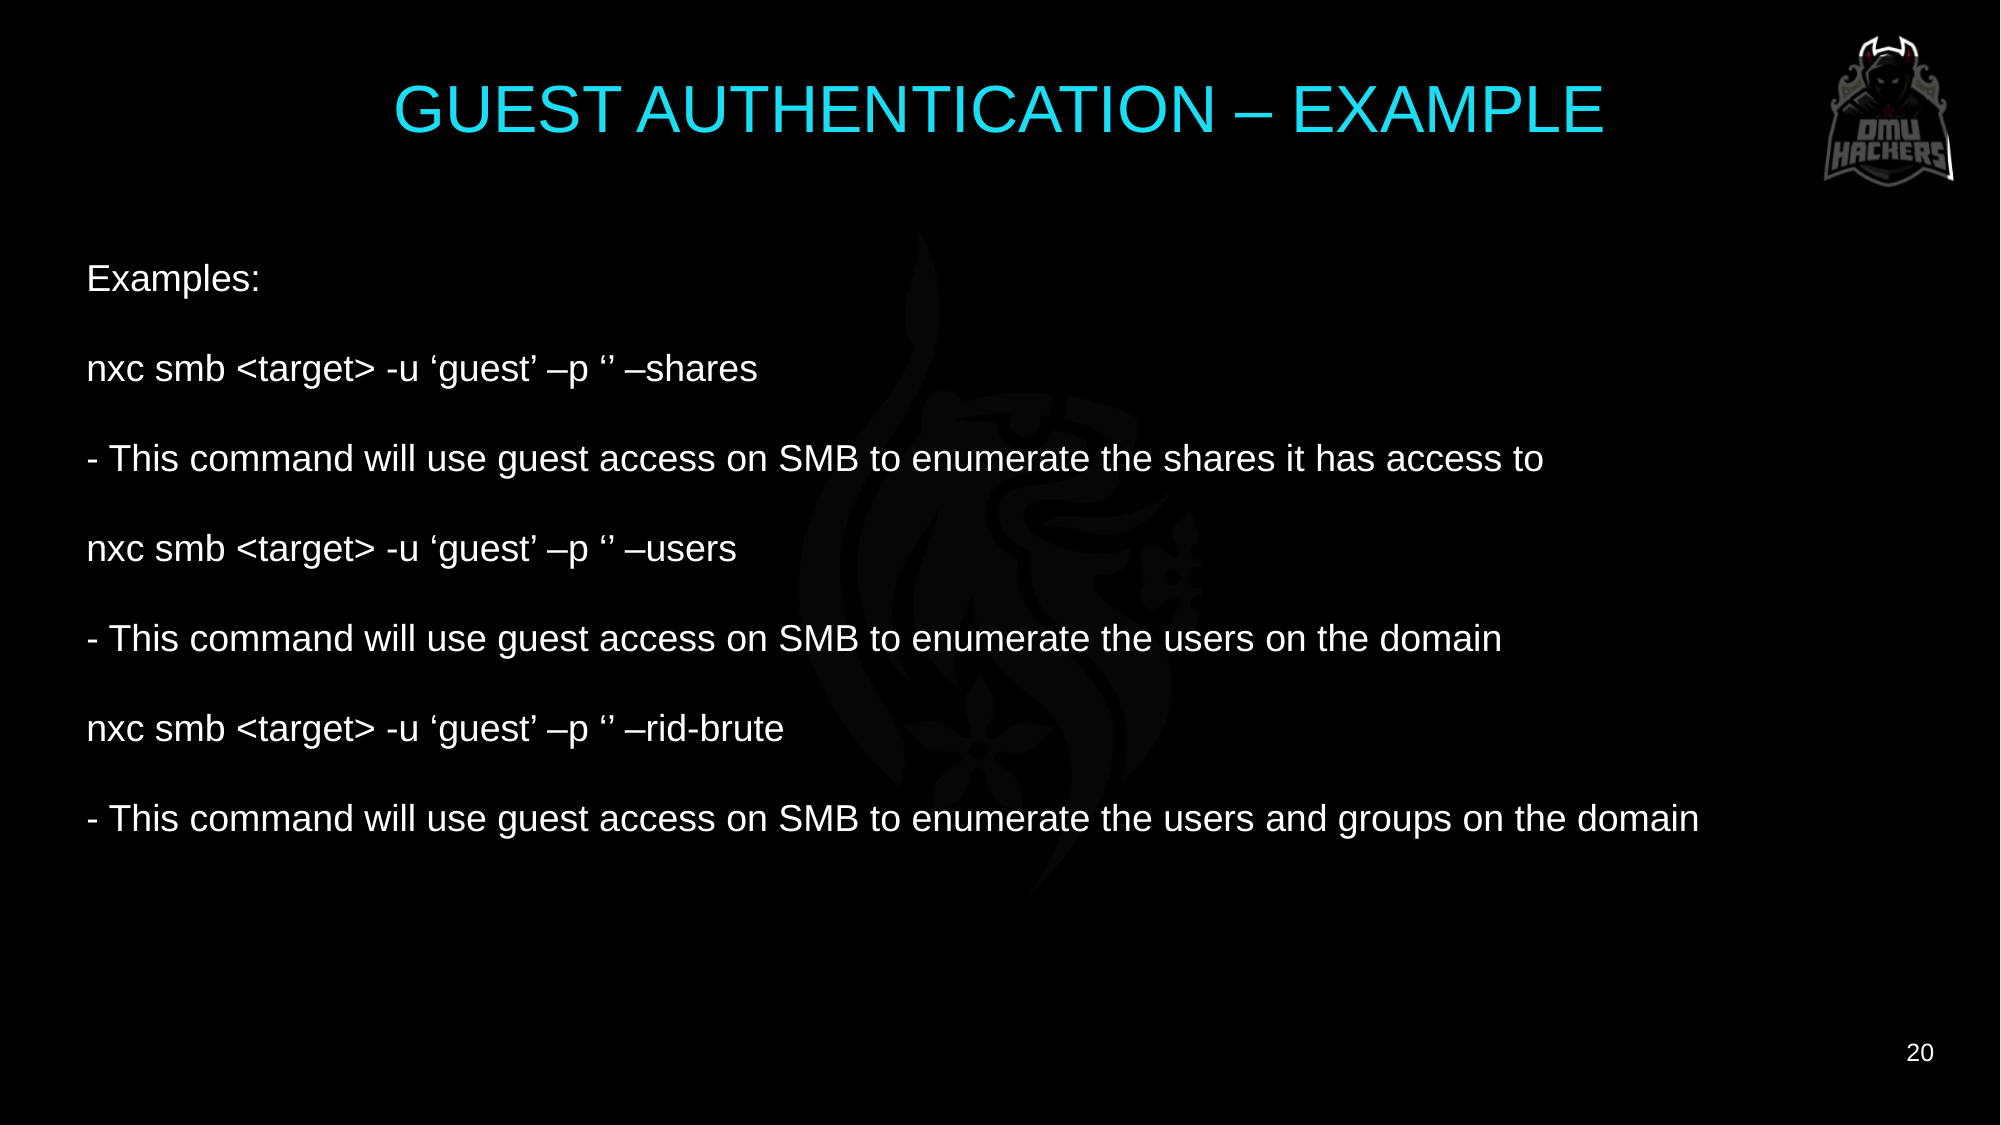

GUEST AUTHENTICATION – EXAMPLE
Examples:

nxc smb <target> -u ‘guest’ –p ‘’ –shares

- This command will use guest access on SMB to enumerate the shares it has access to

nxc smb <target> -u ‘guest’ –p ‘’ –users

- This command will use guest access on SMB to enumerate the users on the domain

nxc smb <target> -u ‘guest’ –p ‘’ –rid-brute

- This command will use guest access on SMB to enumerate the users and groups on the domain
20